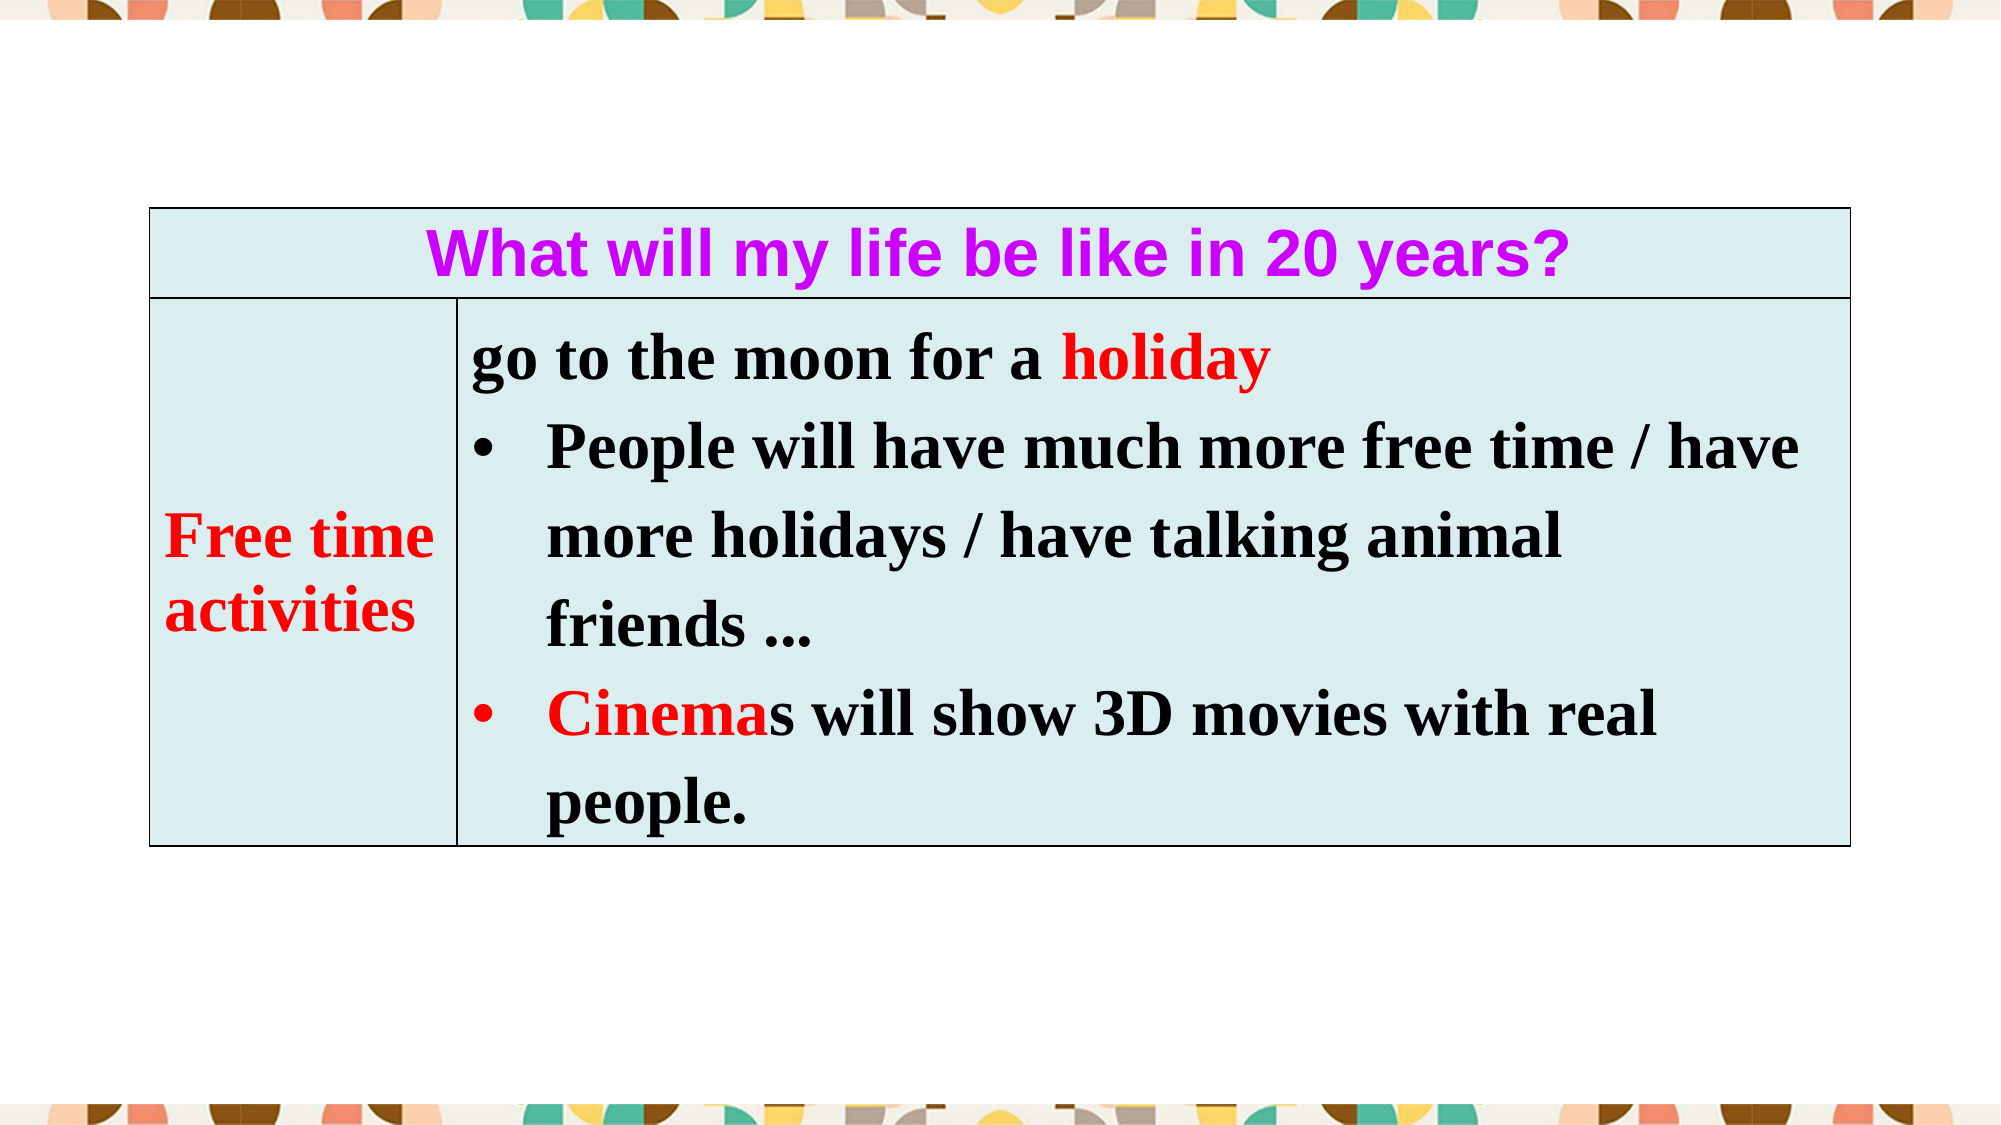

| What will my life be like in 20 years? |  |
| --- | --- |
| Free time activities | go to the moon for a holiday People will have much more free time / have more holidays / have talking animal friends ... Cinemas will show 3D movies with real people. |